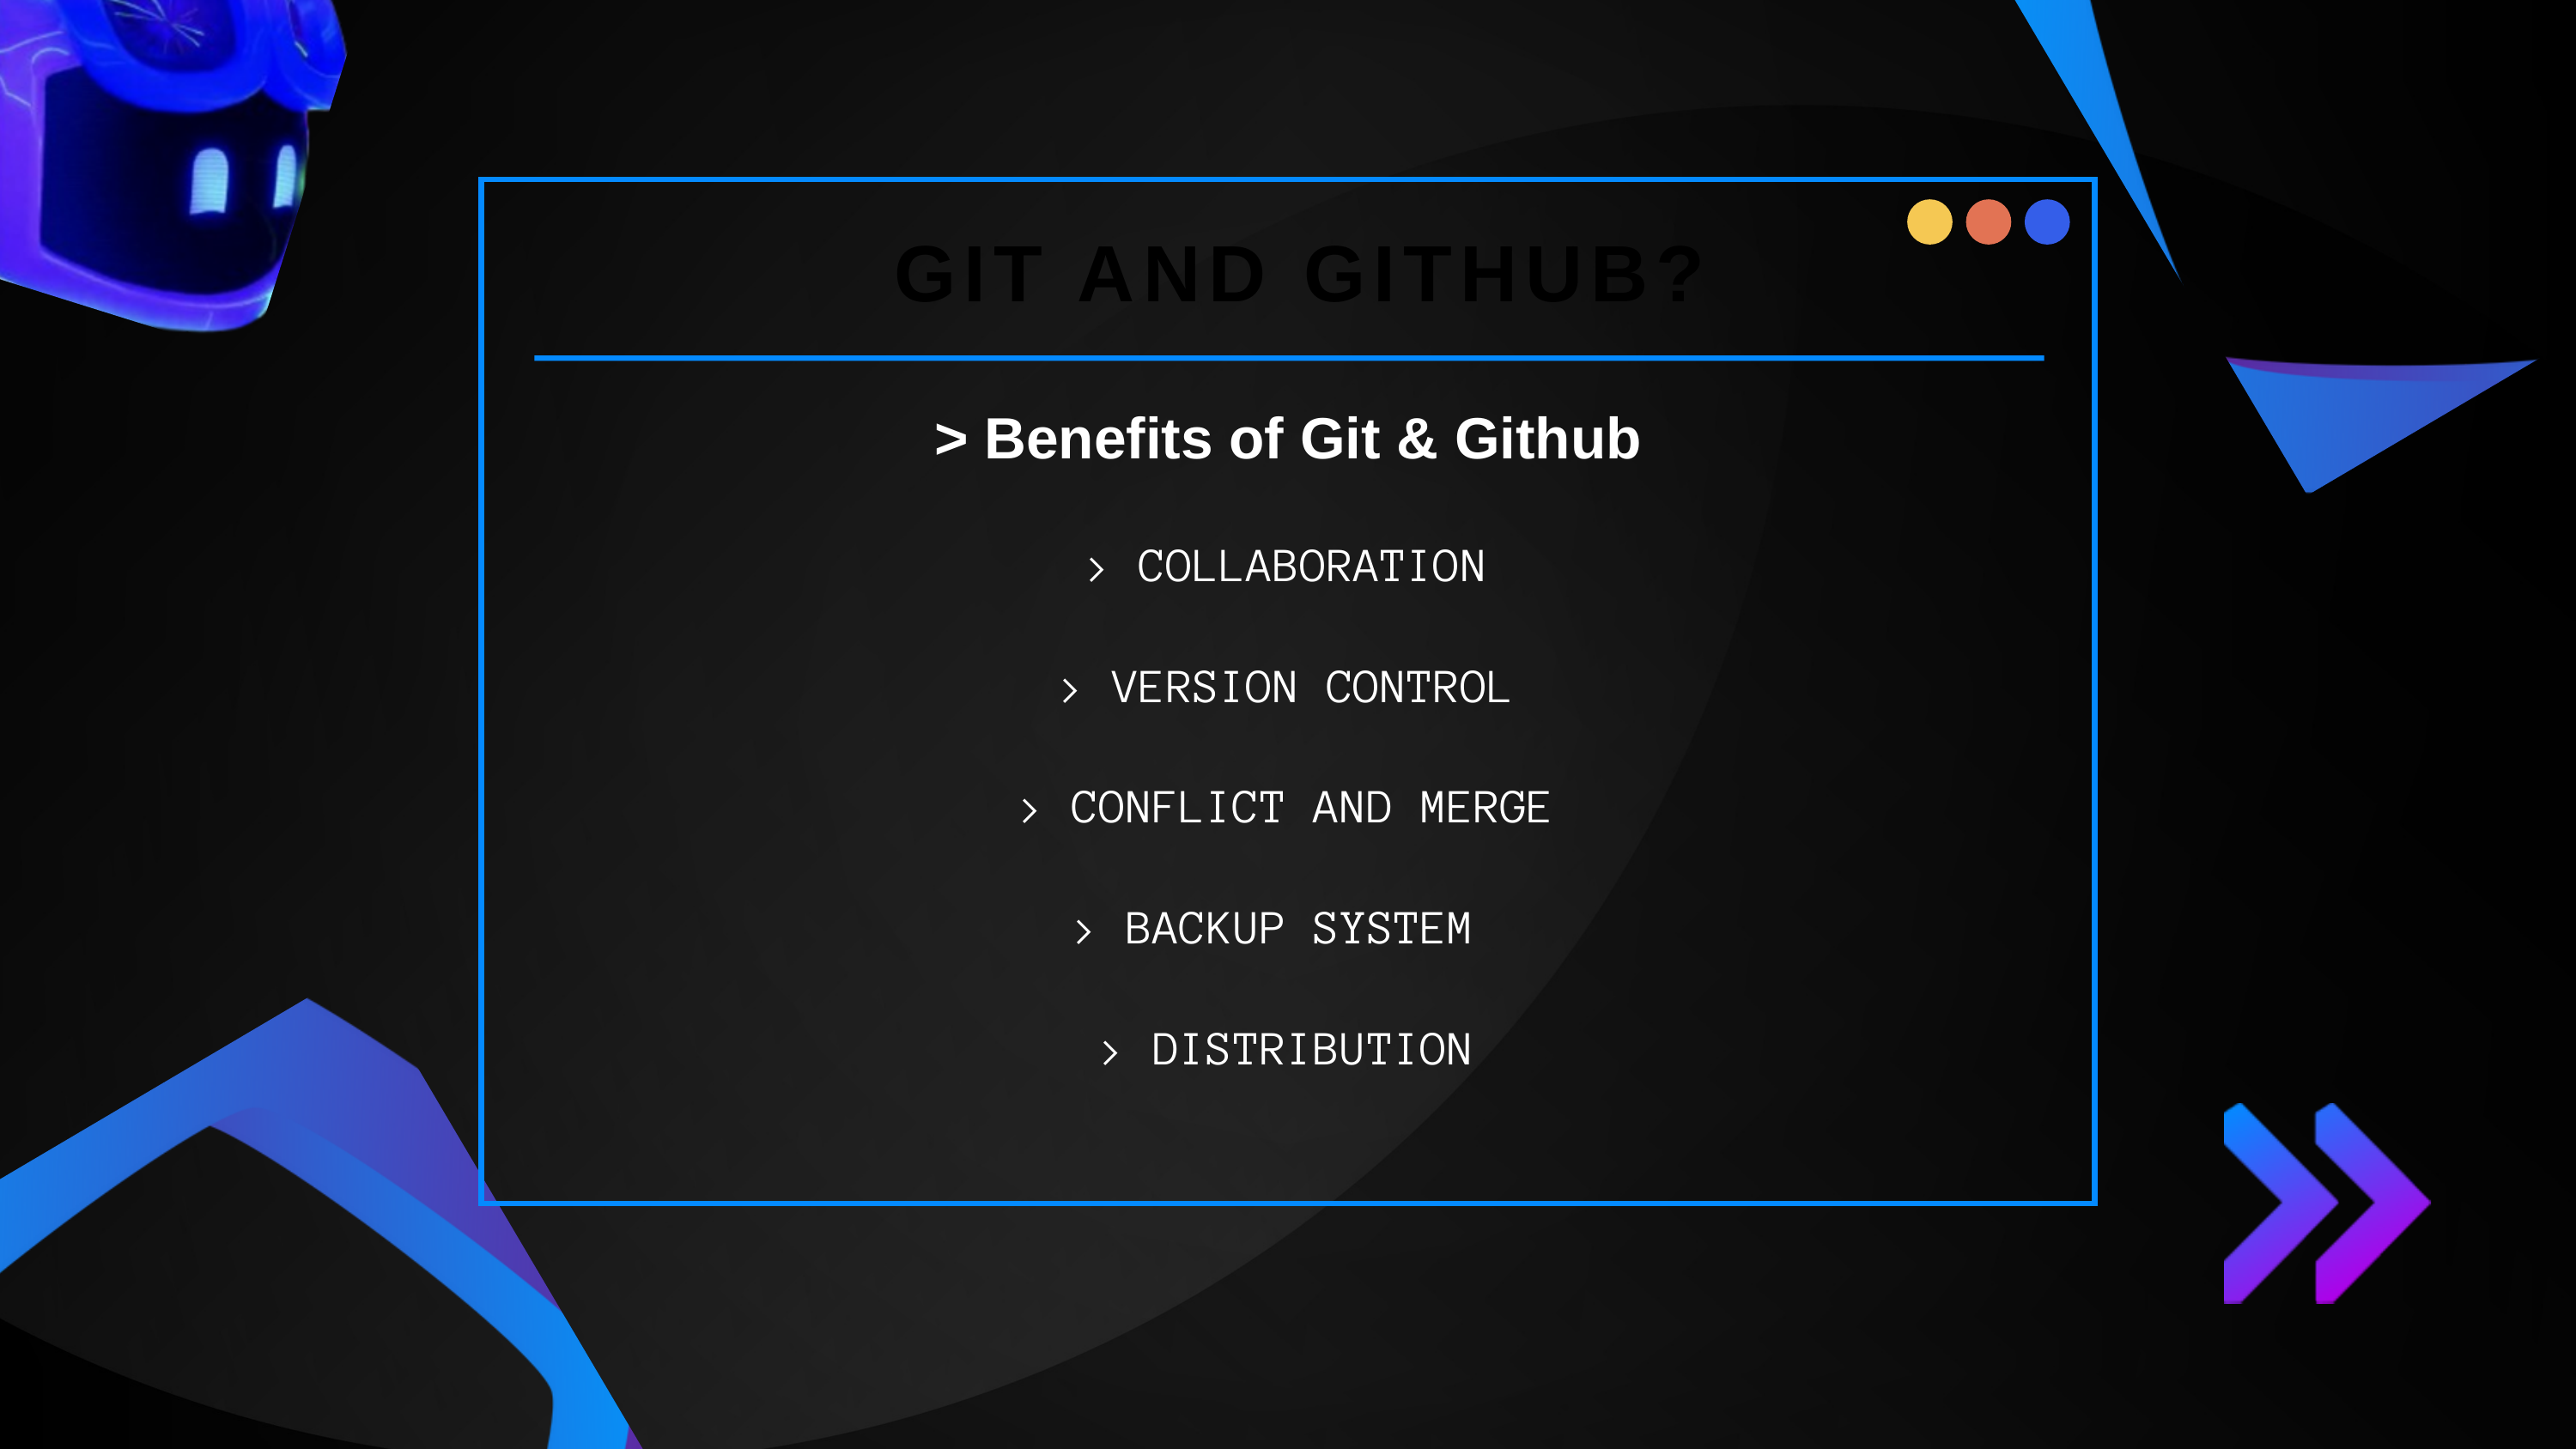

> Benefits of Git & Github

> COLLABORATION

> VERSION CONTROL

> CONFLICT AND MERGE

> BACKUP SYSTEM

> DISTRIBUTION

 GIT AND GITHUB?